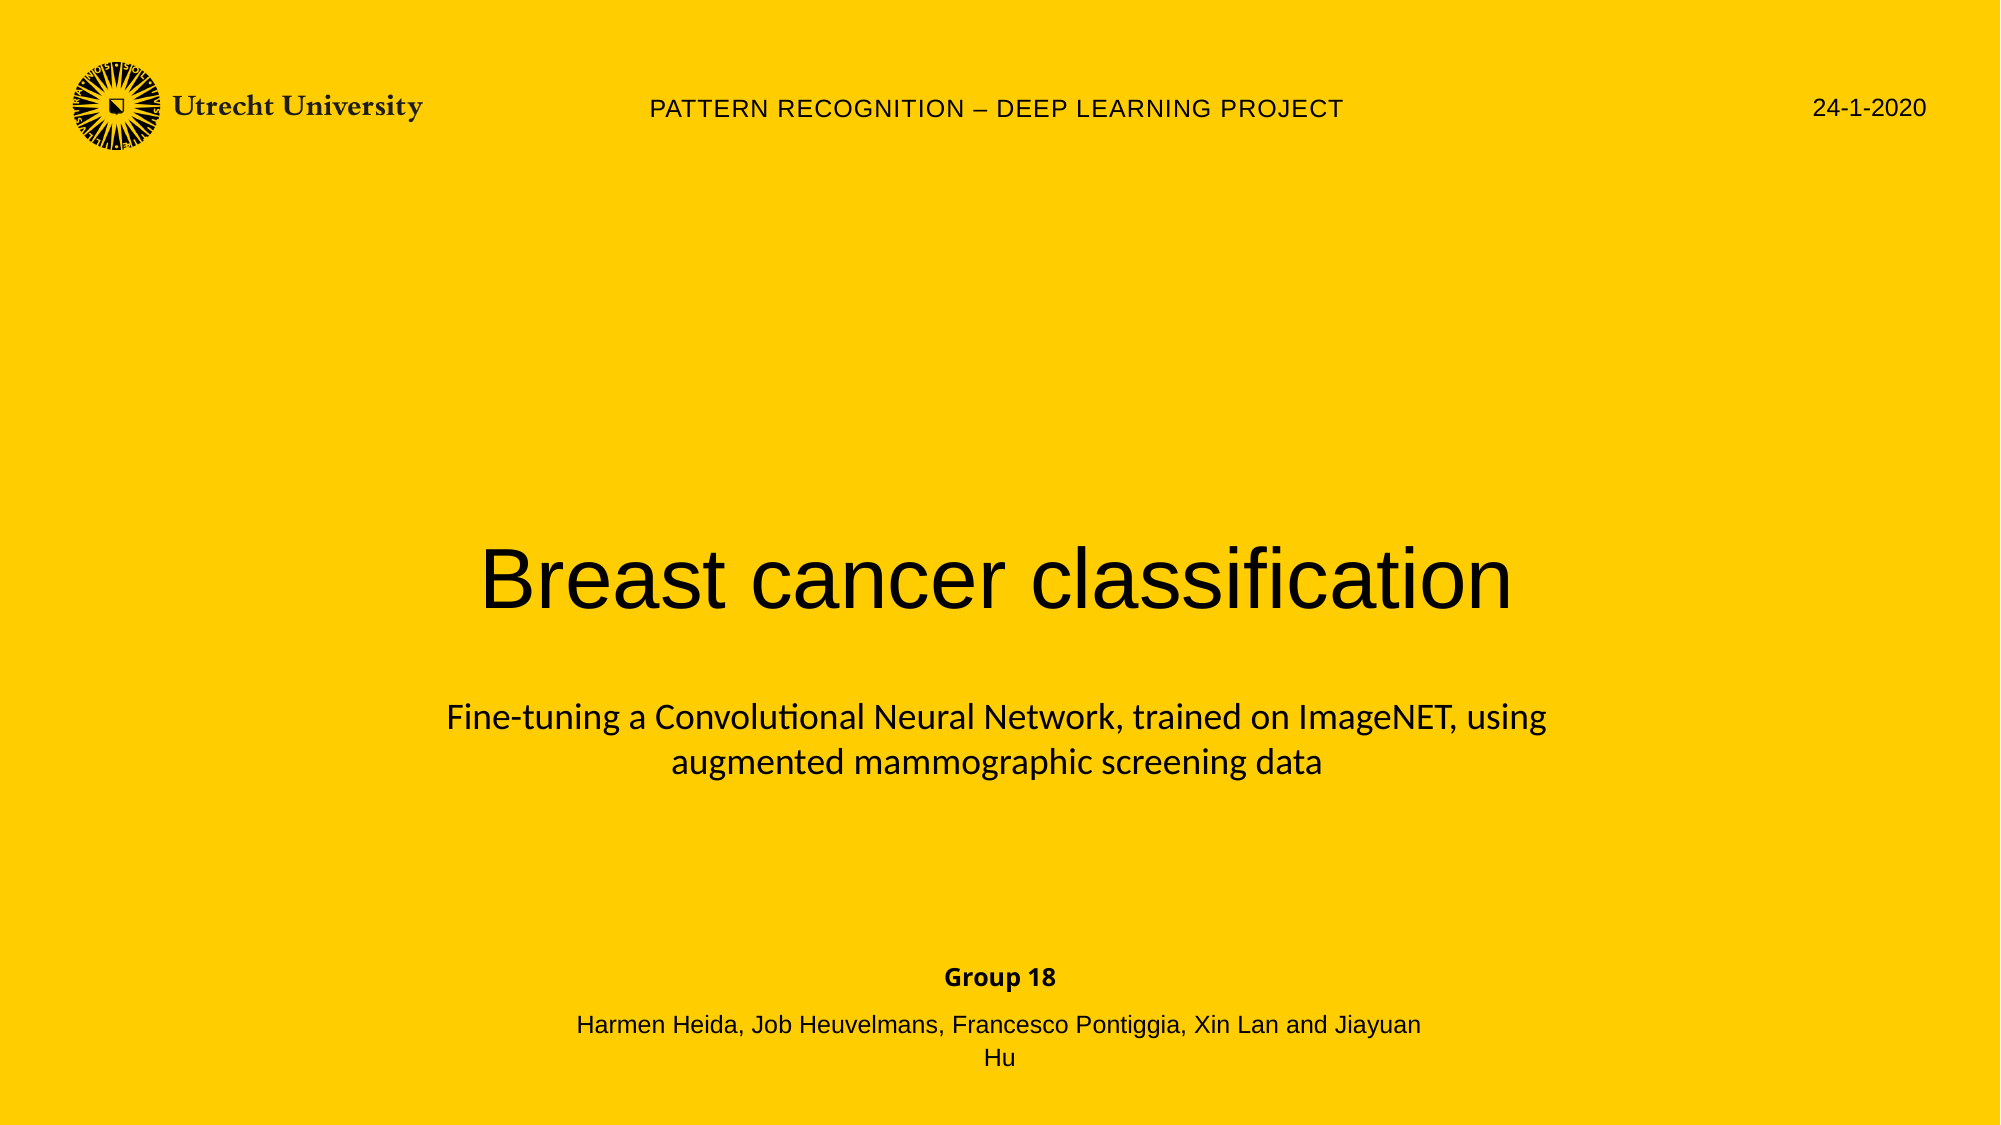

Pattern Recognition – deep learning project
24-1-2020
# Breast cancer classification
Fine-tuning a Convolutional Neural Network, trained on ImageNET, using augmented mammographic screening data
Group 18
Harmen Heida, Job Heuvelmans, Francesco Pontiggia, Xin Lan and Jiayuan Hu